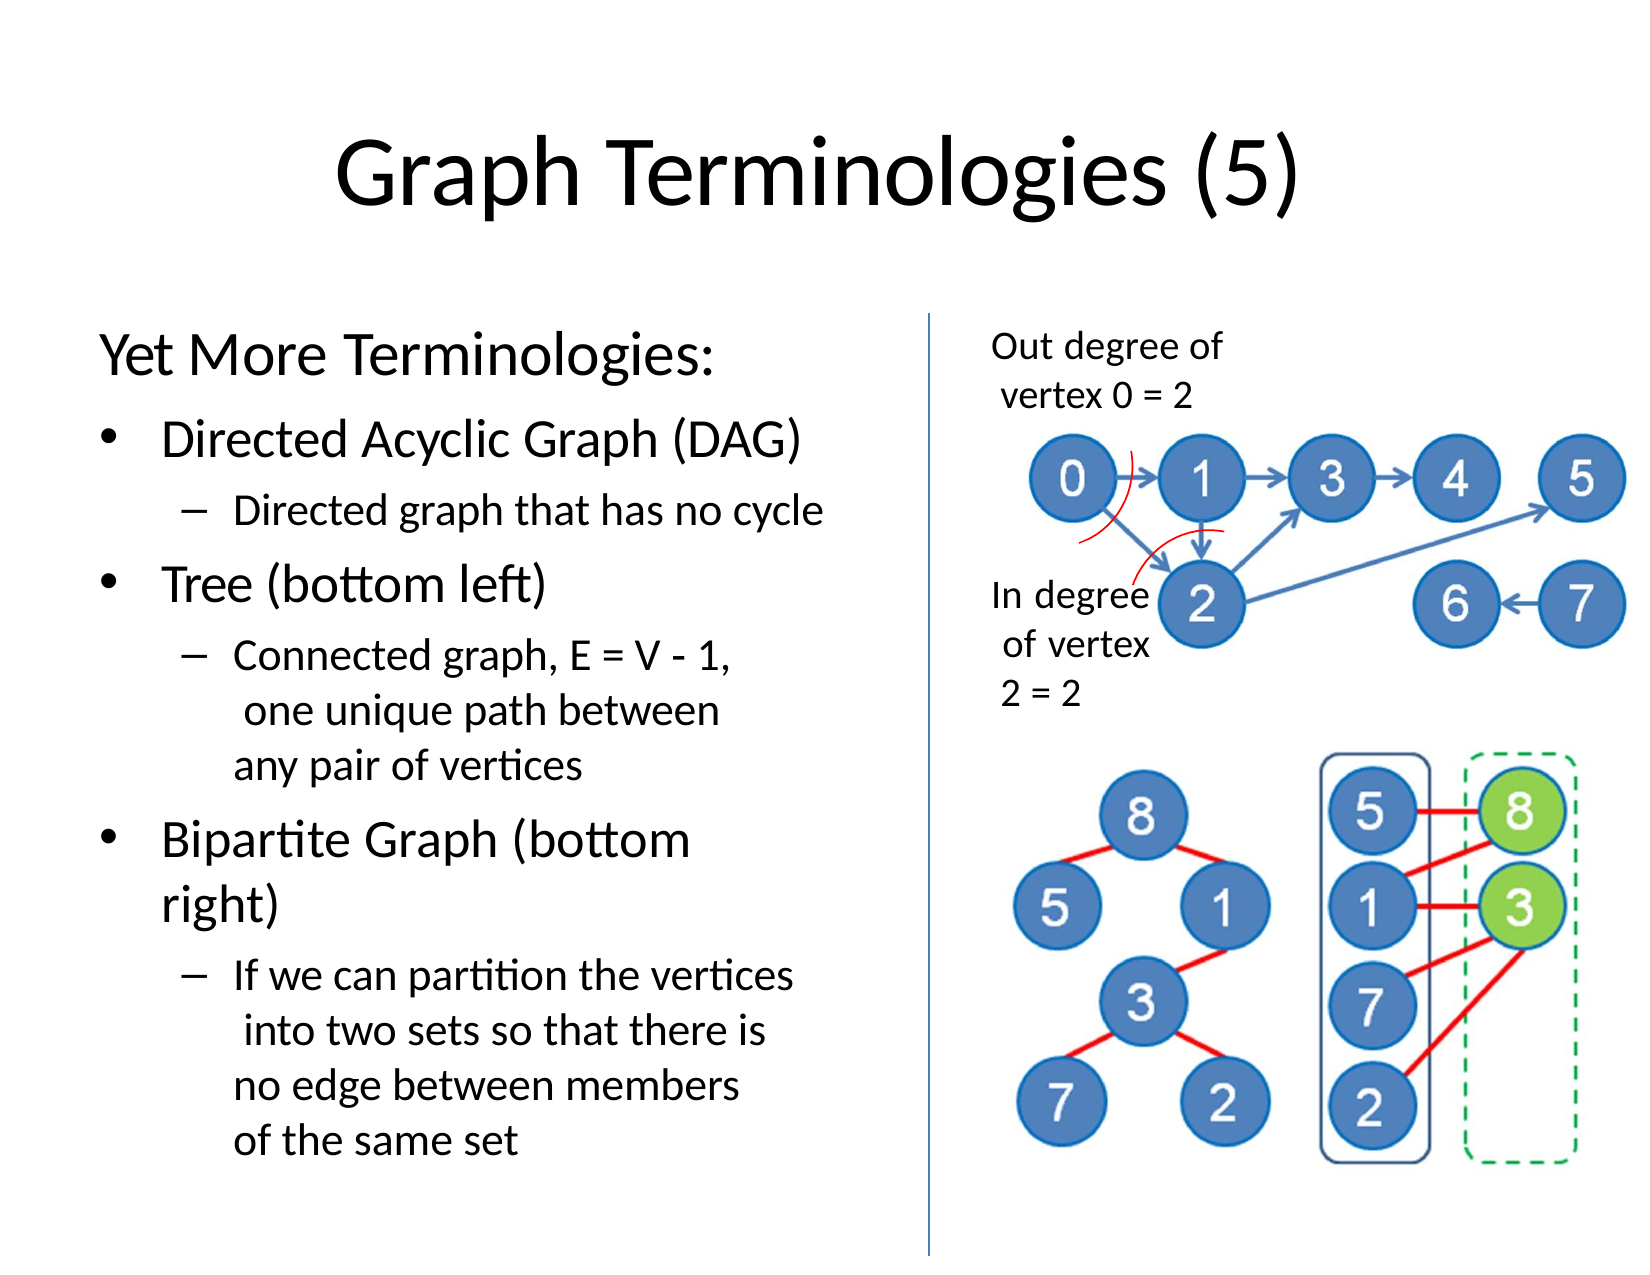

# Graph Terminologies (5)
Yet More Terminologies:
Directed Acyclic Graph (DAG)
Directed graph that has no cycle
Tree (bottom left)
Connected graph, E = V ‐ 1,  one unique path between  any pair of vertices
Bipartite Graph (bottom right)
If we can partition the vertices  into two sets so that there is  no edge between members
of the same set

Out degree of  vertex 0 = 2

In degree  of vertex  2 = 2